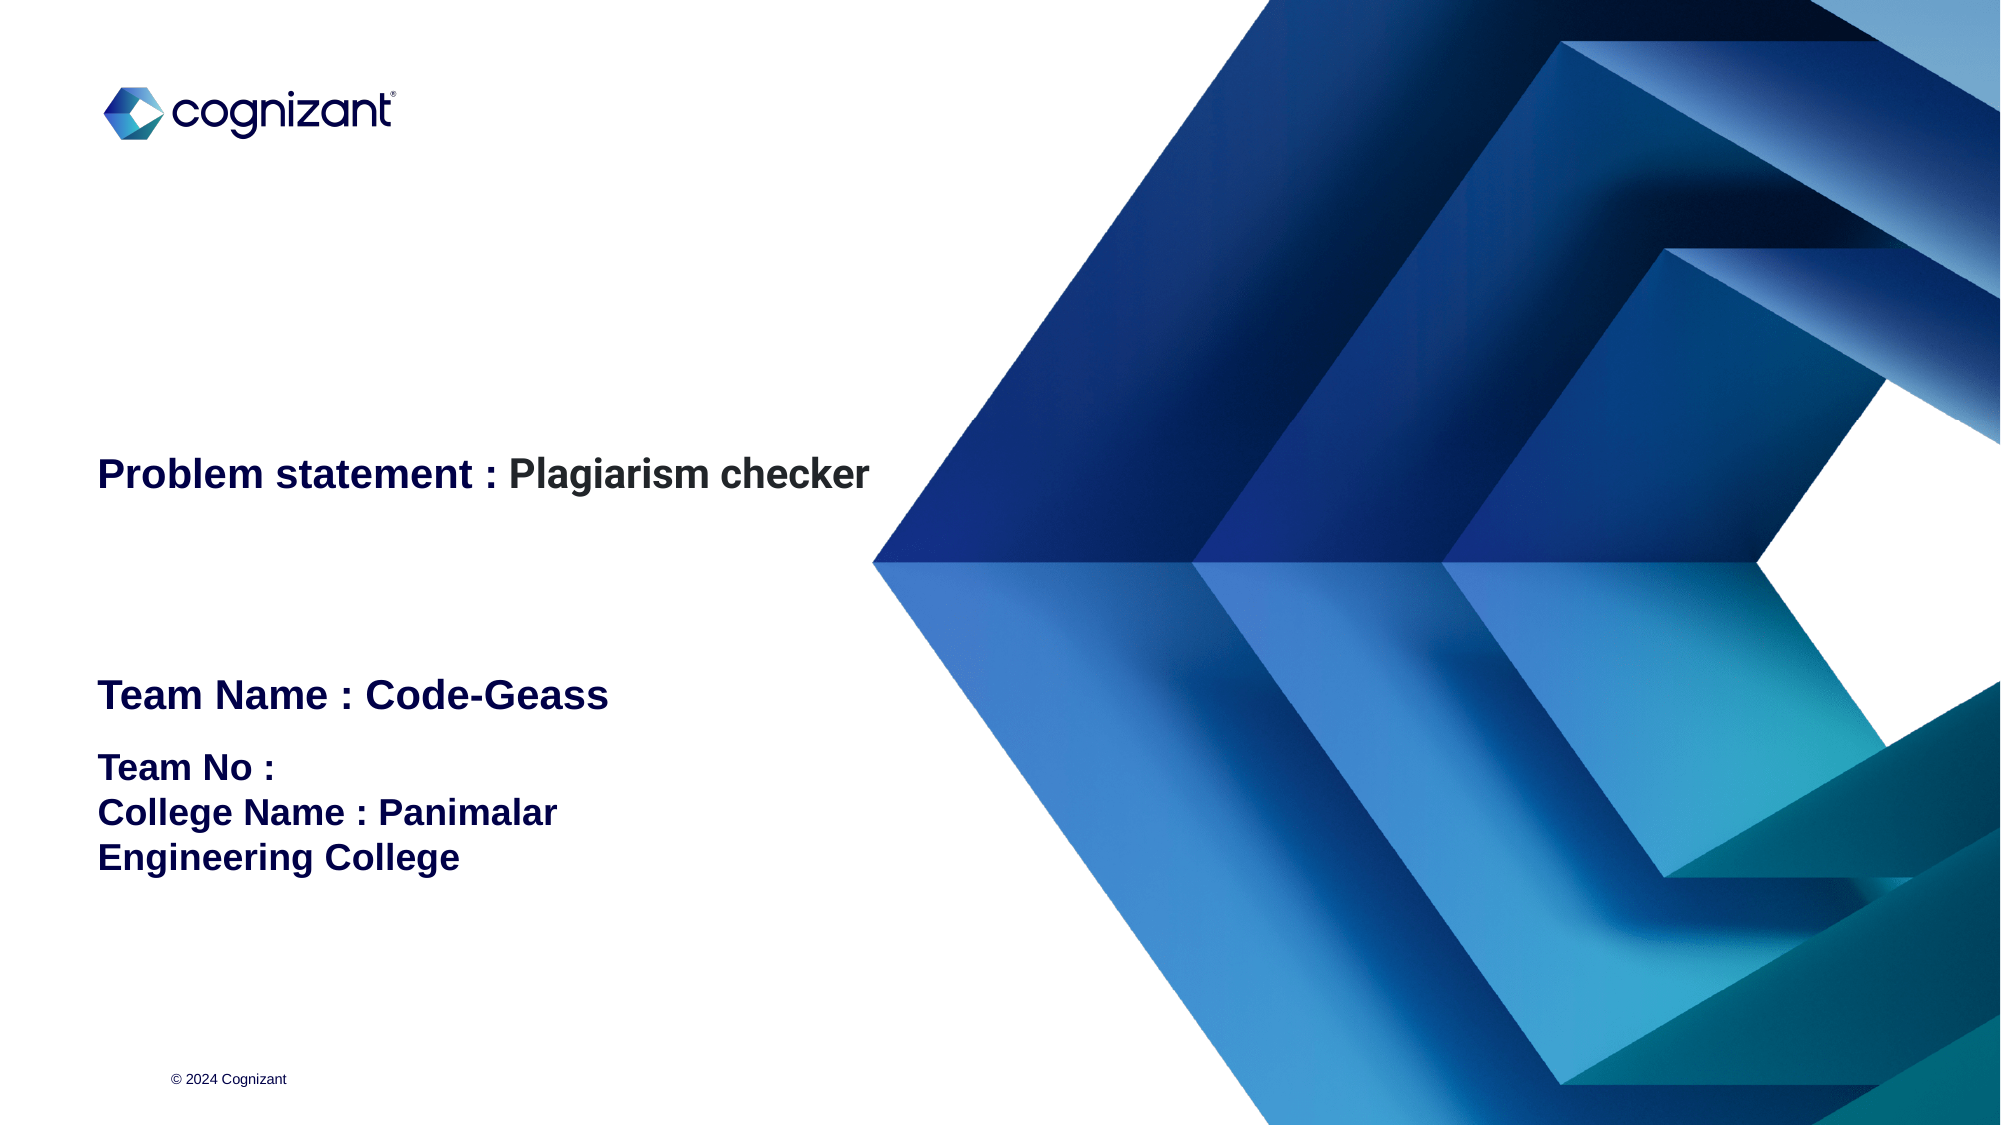

# Problem statement : Plagiarism checker
Team Name : Code-Geass
Team No :
College Name : Panimalar Engineering College
© 2024 Cognizant